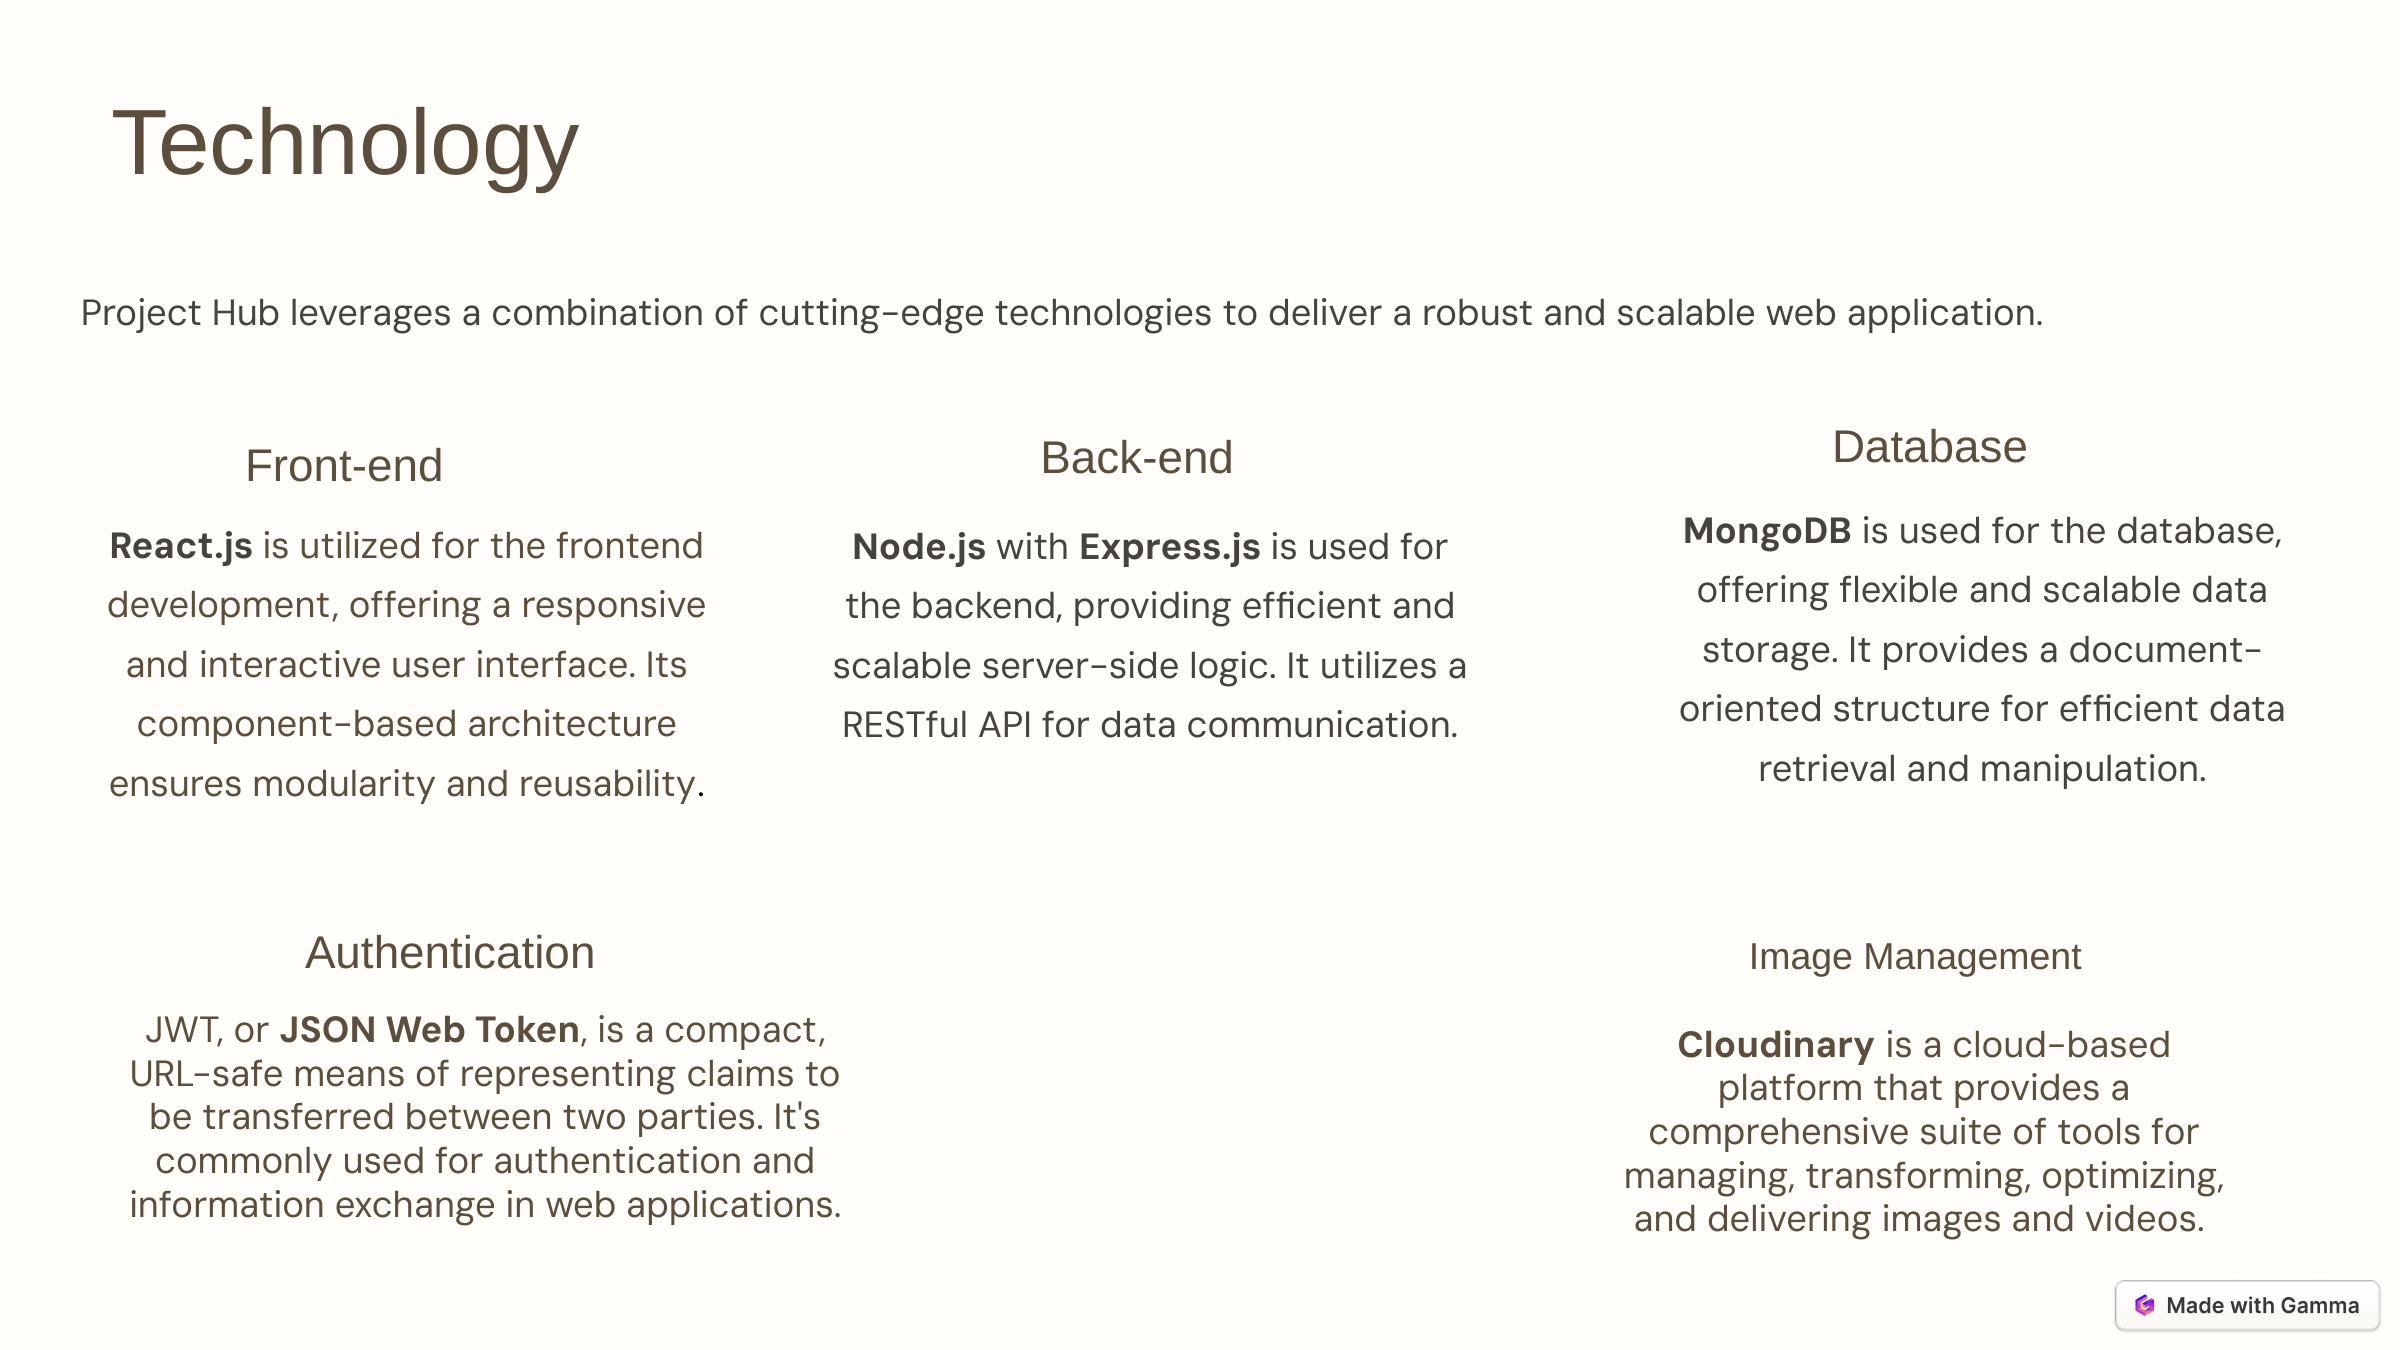

Technology
Project Hub leverages a combination of cutting-edge technologies to deliver a robust and scalable web application.
Database
Back-end
Front-end
MongoDB is used for the database, offering flexible and scalable data storage. It provides a document-oriented structure for efficient data retrieval and manipulation.
React.js is utilized for the frontend development, offering a responsive and interactive user interface. Its component-based architecture ensures modularity and reusability.
Node.js with Express.js is used for the backend, providing efficient and scalable server-side logic. It utilizes a RESTful API for data communication.
Authentication

Image Management
JWT, or JSON Web Token, is a compact, URL-safe means of representing claims to be transferred between two parties. It's commonly used for authentication and information exchange in web applications.

Cloudinary is a cloud-based platform that provides a comprehensive suite of tools for managing, transforming, optimizing, and delivering images and videos.